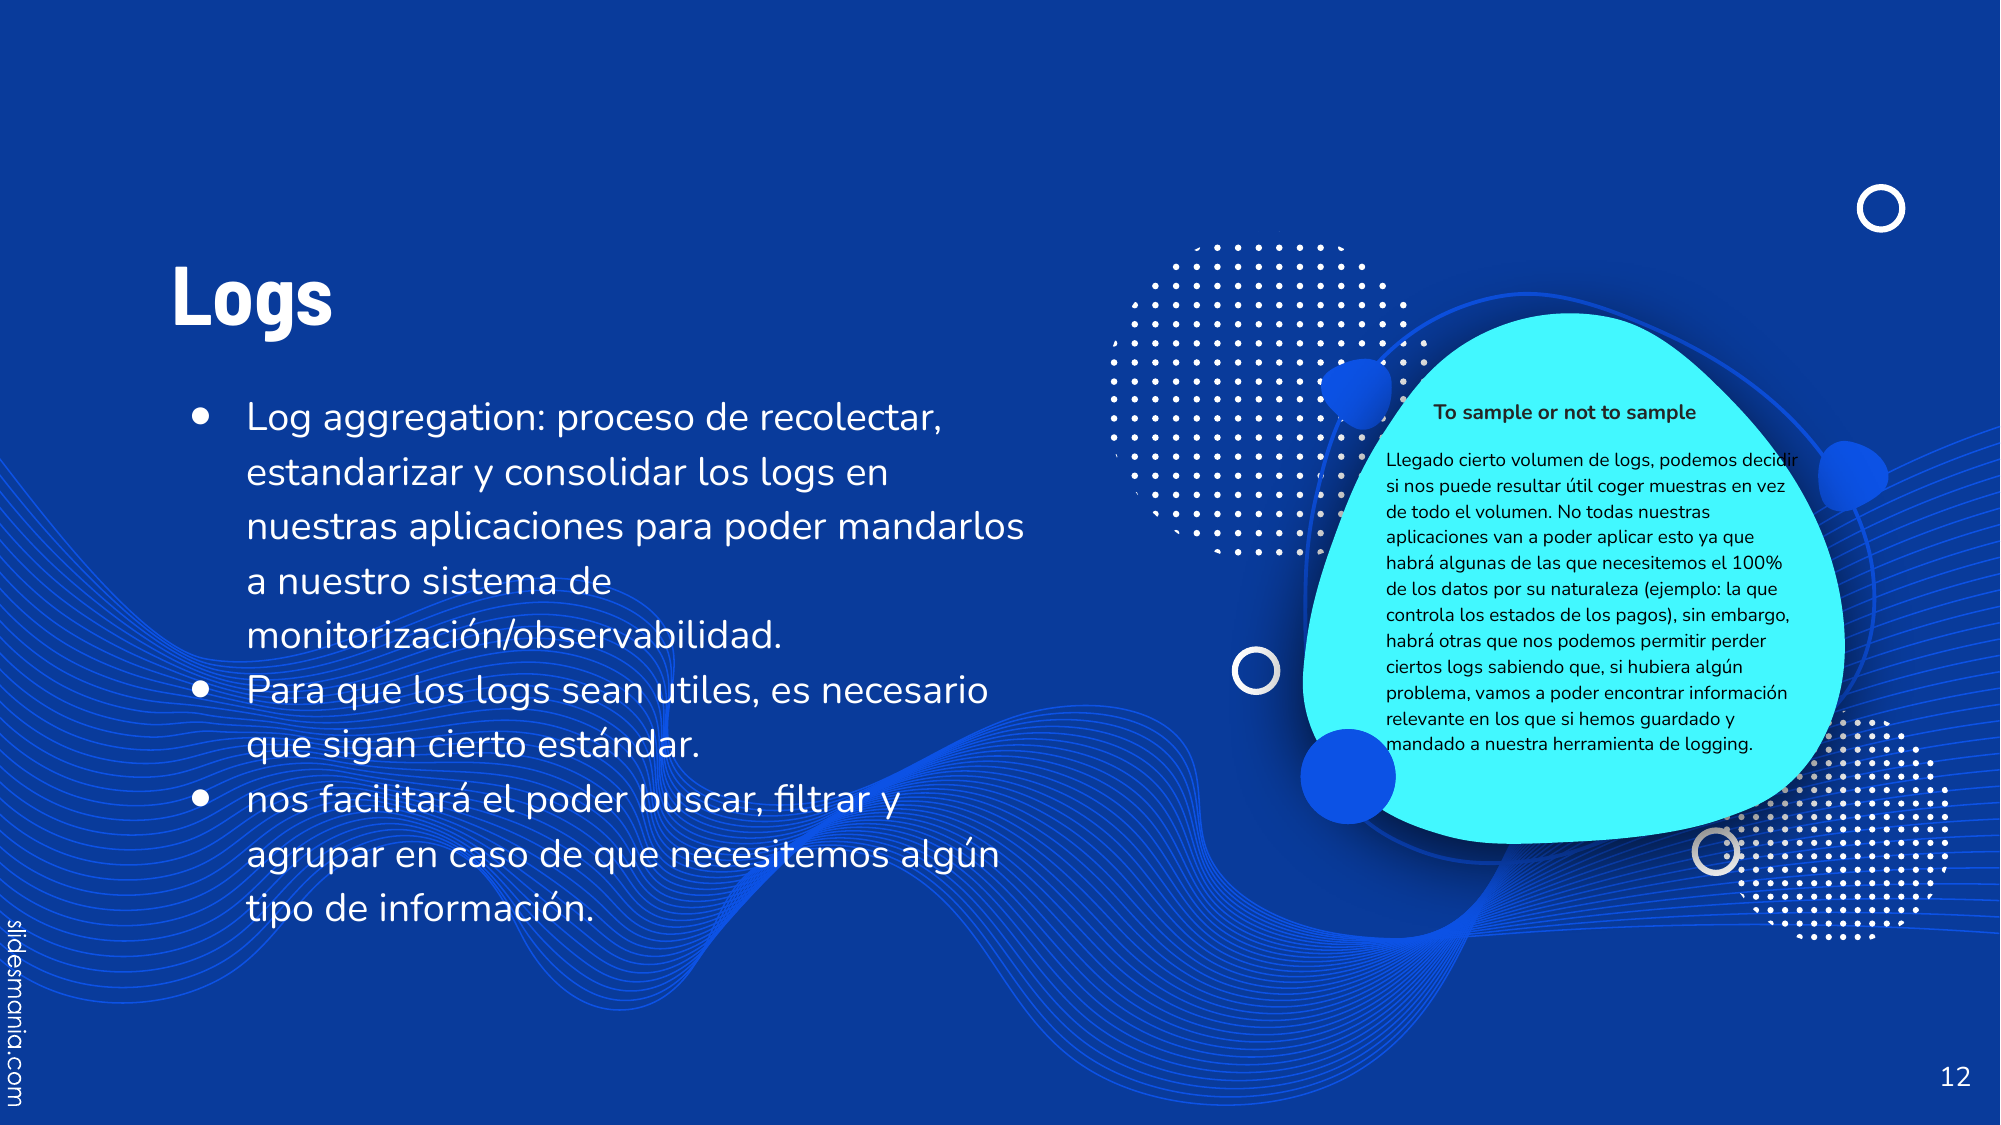

# Logs
Log aggregation: proceso de recolectar, estandarizar y consolidar los logs en nuestras aplicaciones para poder mandarlos a nuestro sistema de monitorización/observabilidad.
Para que los logs sean utiles, es necesario que sigan cierto estándar.
nos facilitará el poder buscar, filtrar y agrupar en caso de que necesitemos algún tipo de información.

To sample or not to sample

Llegado cierto volumen de logs, podemos decidir si nos puede resultar útil coger muestras en vez de todo el volumen. No todas nuestras aplicaciones van a poder aplicar esto ya que habrá algunas de las que necesitemos el 100% de los datos por su naturaleza (ejemplo: la que controla los estados de los pagos), sin embargo, habrá otras que nos podemos permitir perder ciertos logs sabiendo que, si hubiera algún problema, vamos a poder encontrar información relevante en los que si hemos guardado y mandado a nuestra herramienta de logging.

12